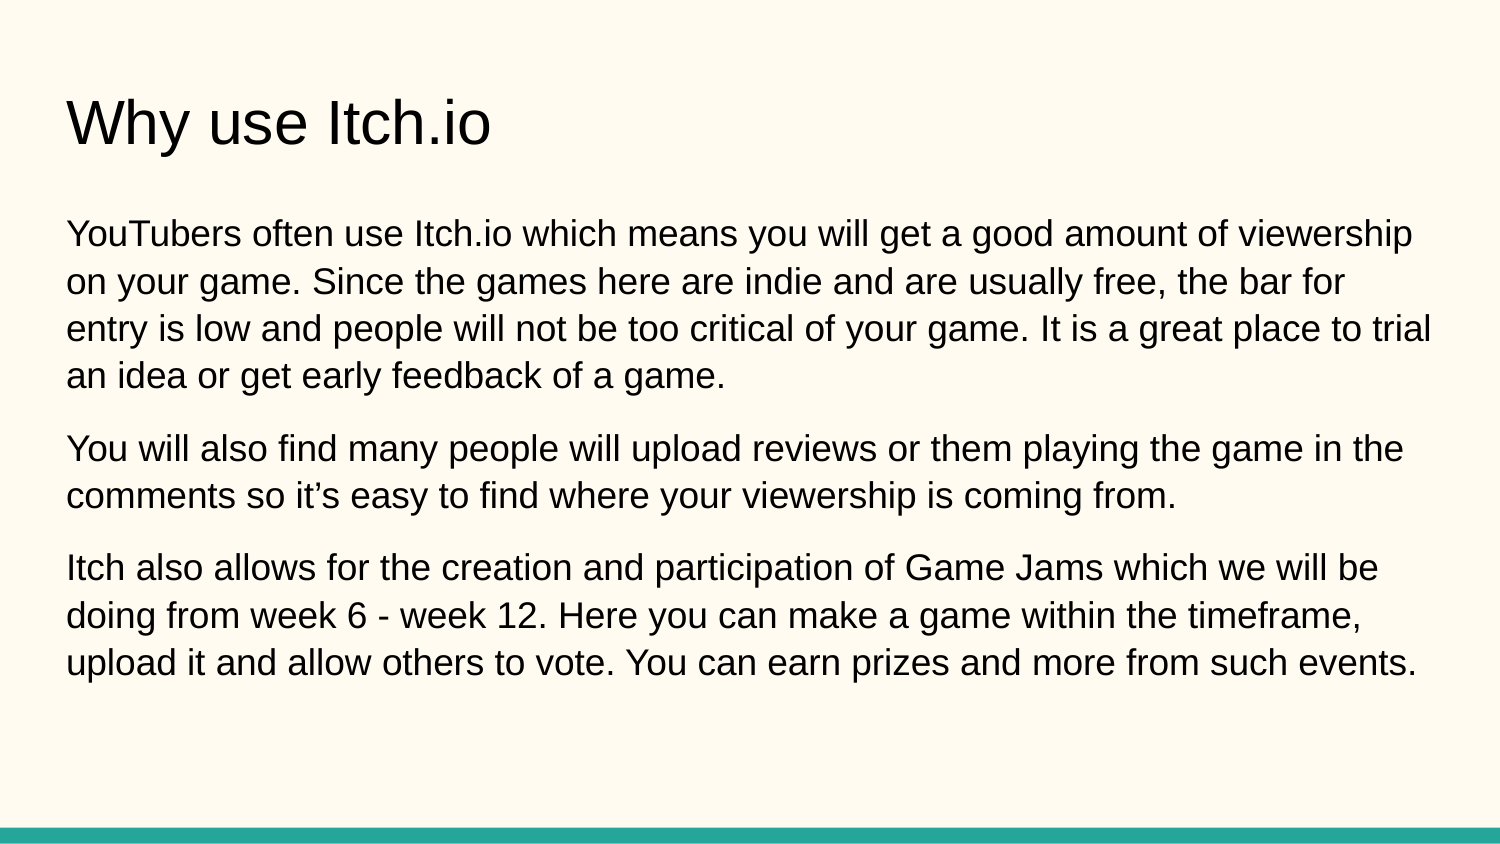

# Why use Itch.io
YouTubers often use Itch.io which means you will get a good amount of viewership on your game. Since the games here are indie and are usually free, the bar for entry is low and people will not be too critical of your game. It is a great place to trial an idea or get early feedback of a game.
You will also find many people will upload reviews or them playing the game in the comments so it’s easy to find where your viewership is coming from.
Itch also allows for the creation and participation of Game Jams which we will be doing from week 6 - week 12. Here you can make a game within the timeframe, upload it and allow others to vote. You can earn prizes and more from such events.